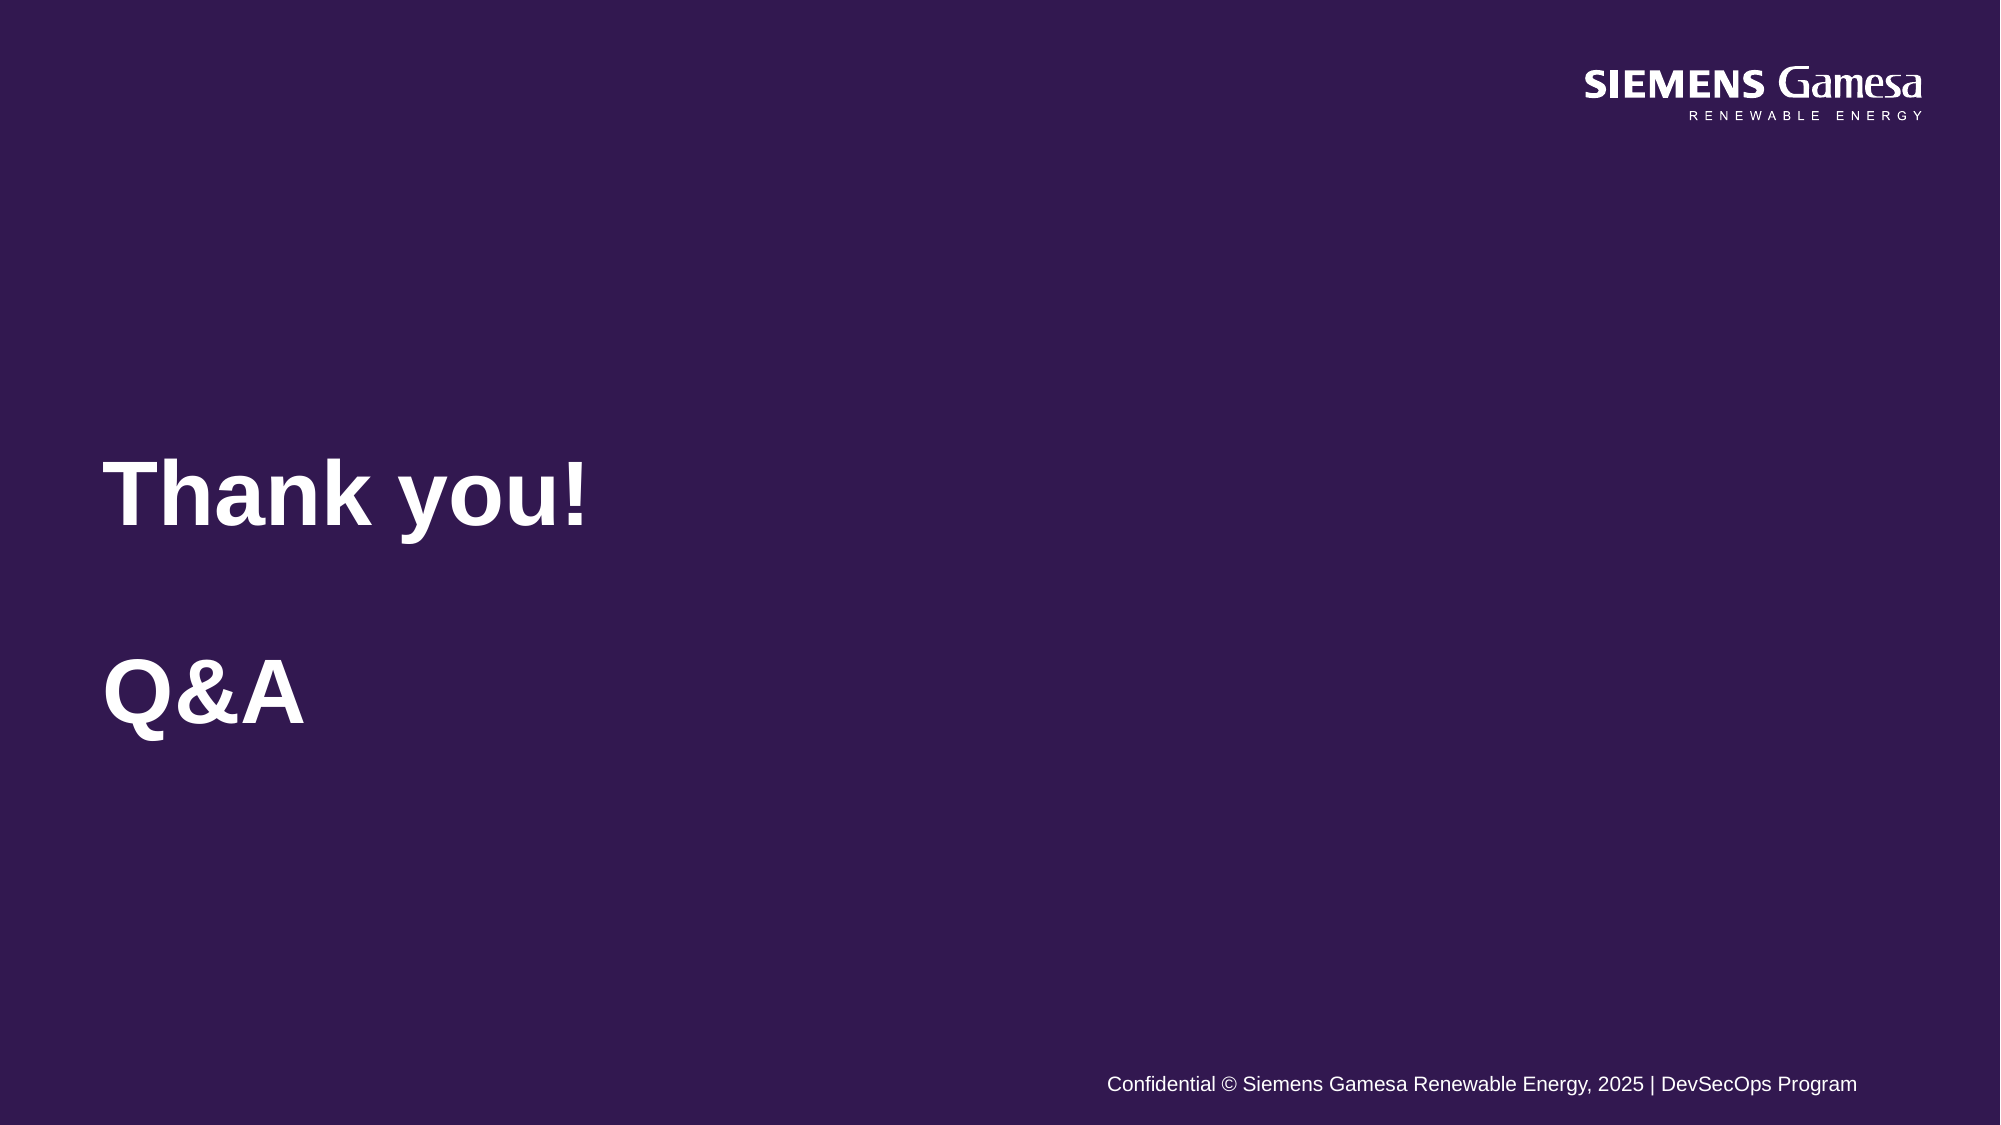

# Thank you! Q&A

Confidential © Siemens Gamesa Renewable Energy, 2025 | DevSecOps Program